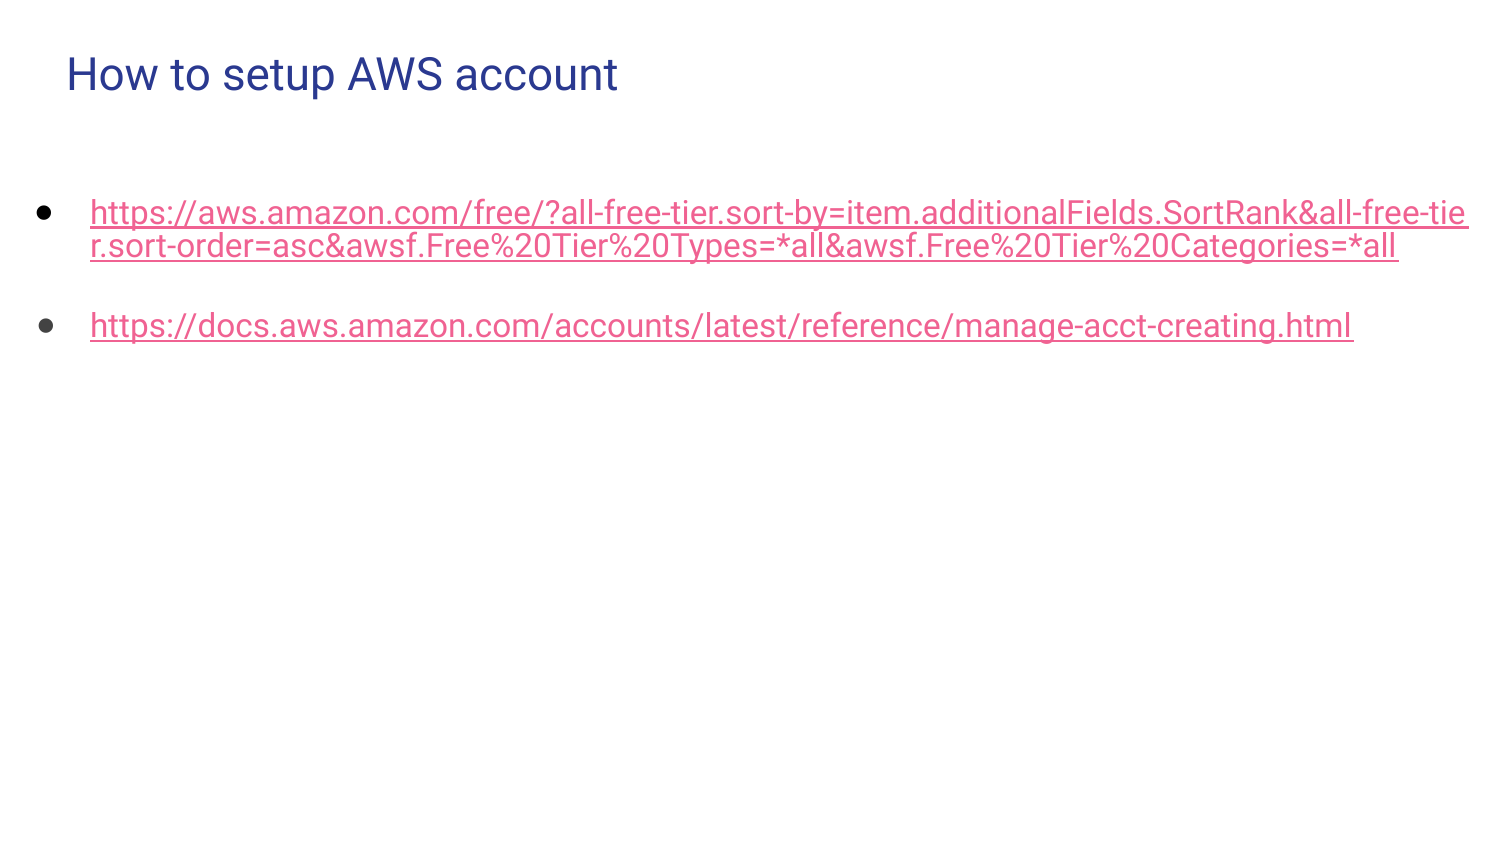

# How to setup AWS account

https://aws.amazon.com/free/?all-free-tier.sort-by=item.additionalFields.SortRank&all-free-tier.sort-order=asc&awsf.Free%20Tier%20Types=*all&awsf.Free%20Tier%20Categories=*all

https://docs.aws.amazon.com/accounts/latest/reference/manage-acct-creating.html